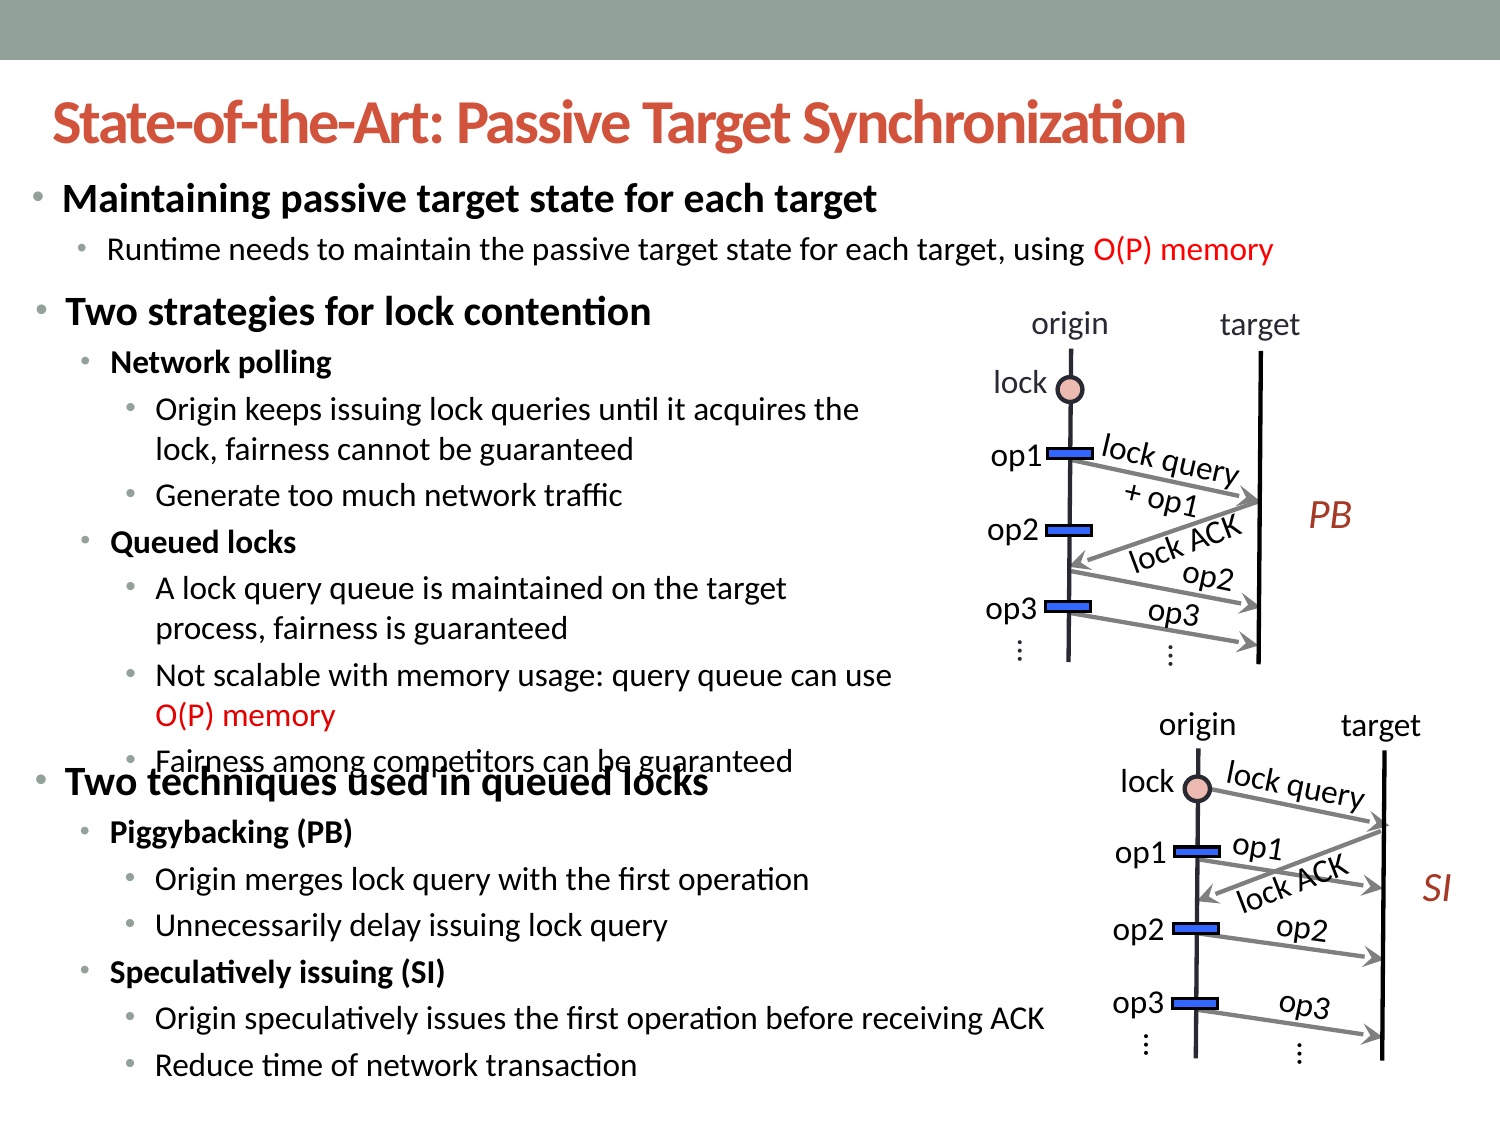

State-of-the-Art: Passive Target Synchronization
Maintaining passive target state for each target
Runtime needs to maintain the passive target state for each target, using O(P) memory
Two strategies for lock contention
Network polling
Origin keeps issuing lock queries until it acquires the lock, fairness cannot be guaranteed
Generate too much network traffic
Queued locks
A lock query queue is maintained on the target process, fairness is guaranteed
Not scalable with memory usage: query queue can use O(P) memory
Fairness among competitors can be guaranteed
origin
target
lock

op1
lock query
+ op1

op2
lock ACK

op2
op3
op3

…
…
PB
origin
target
lock
lock query

op1
op1

lock ACK
op2
op2

op3
op3

…
…
Two techniques used in queued locks
Piggybacking (PB)
Origin merges lock query with the first operation
Unnecessarily delay issuing lock query
Speculatively issuing (SI)
Origin speculatively issues the first operation before receiving ACK
Reduce time of network transaction
SI